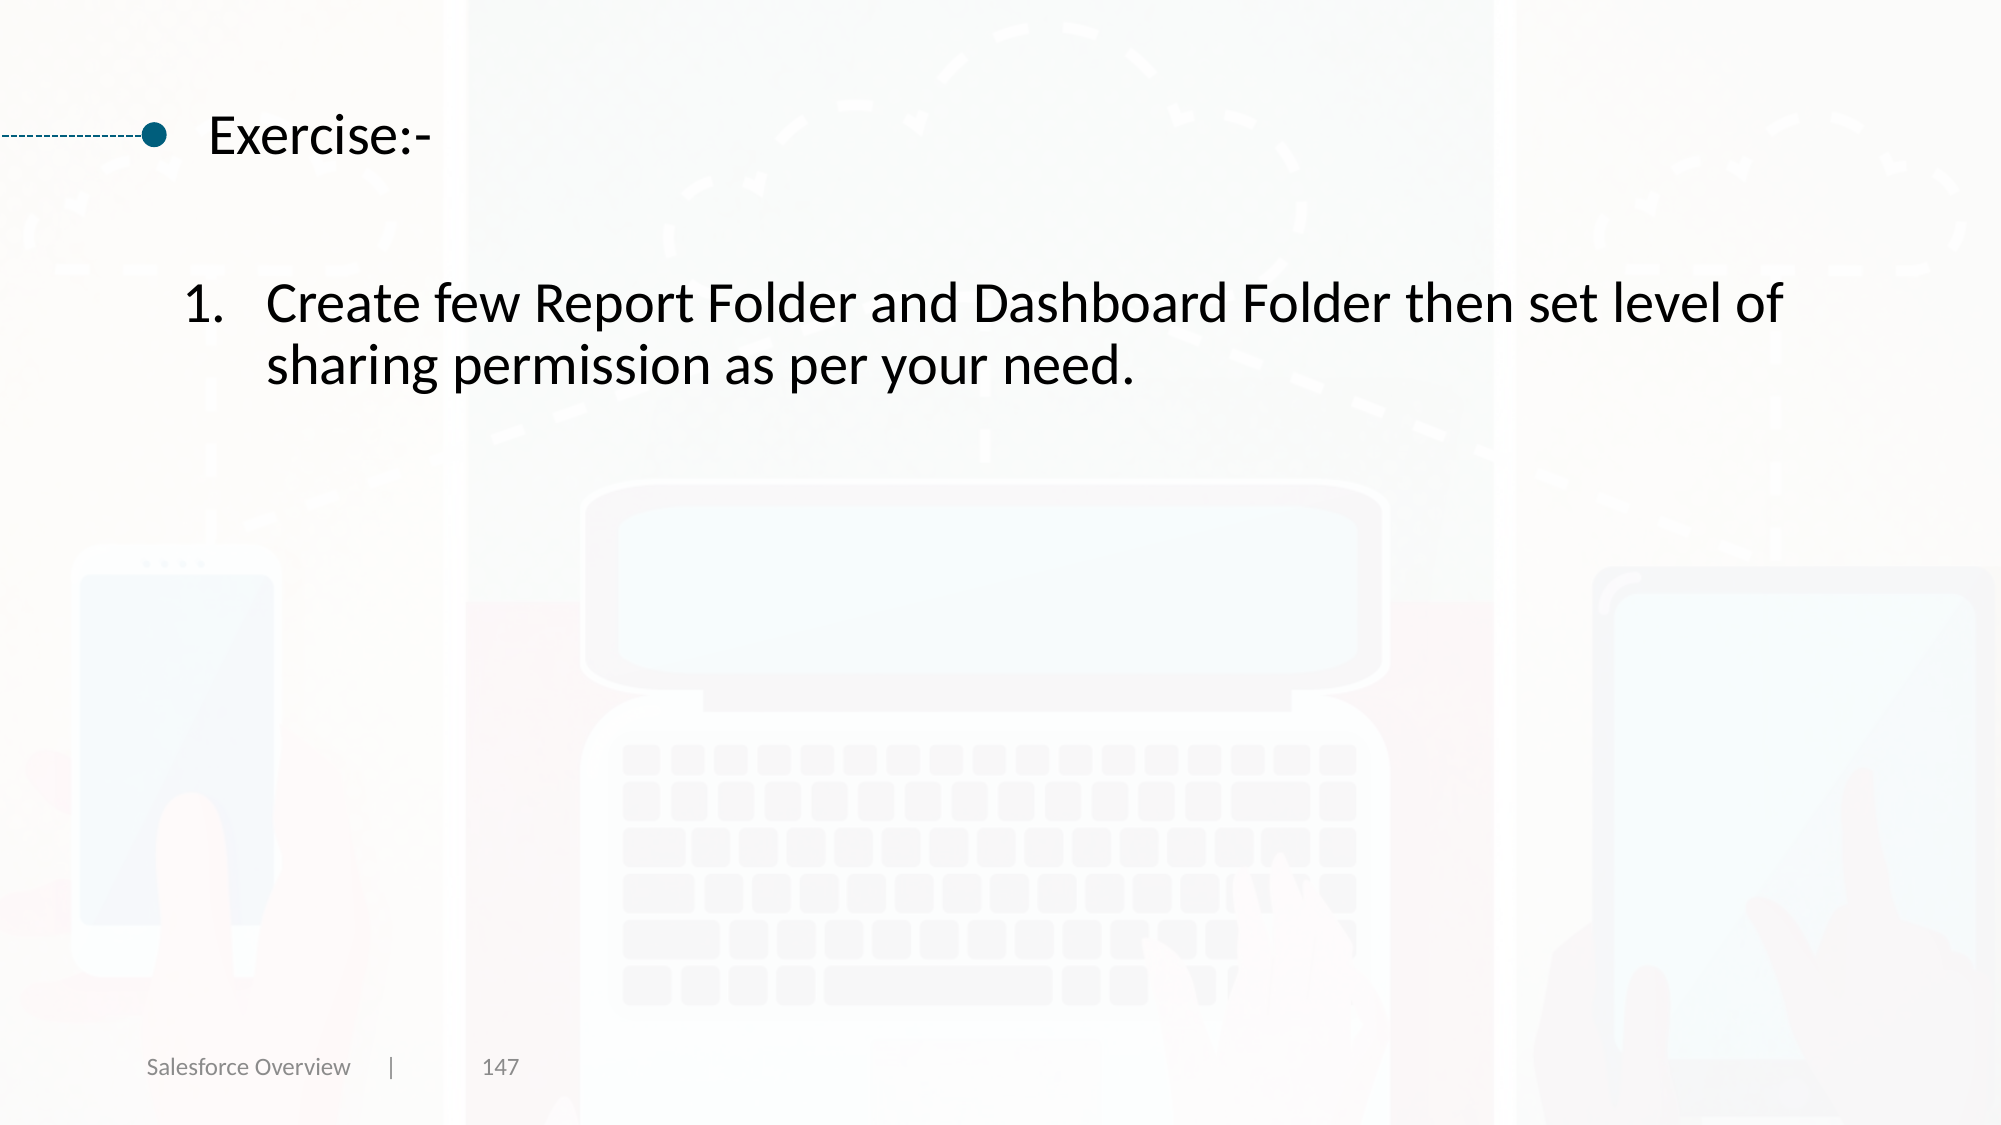

Exercise:-

Create few Report Folder and Dashboard Folder then set level of sharing permission as per your need.
Salesforce Overview      |
147